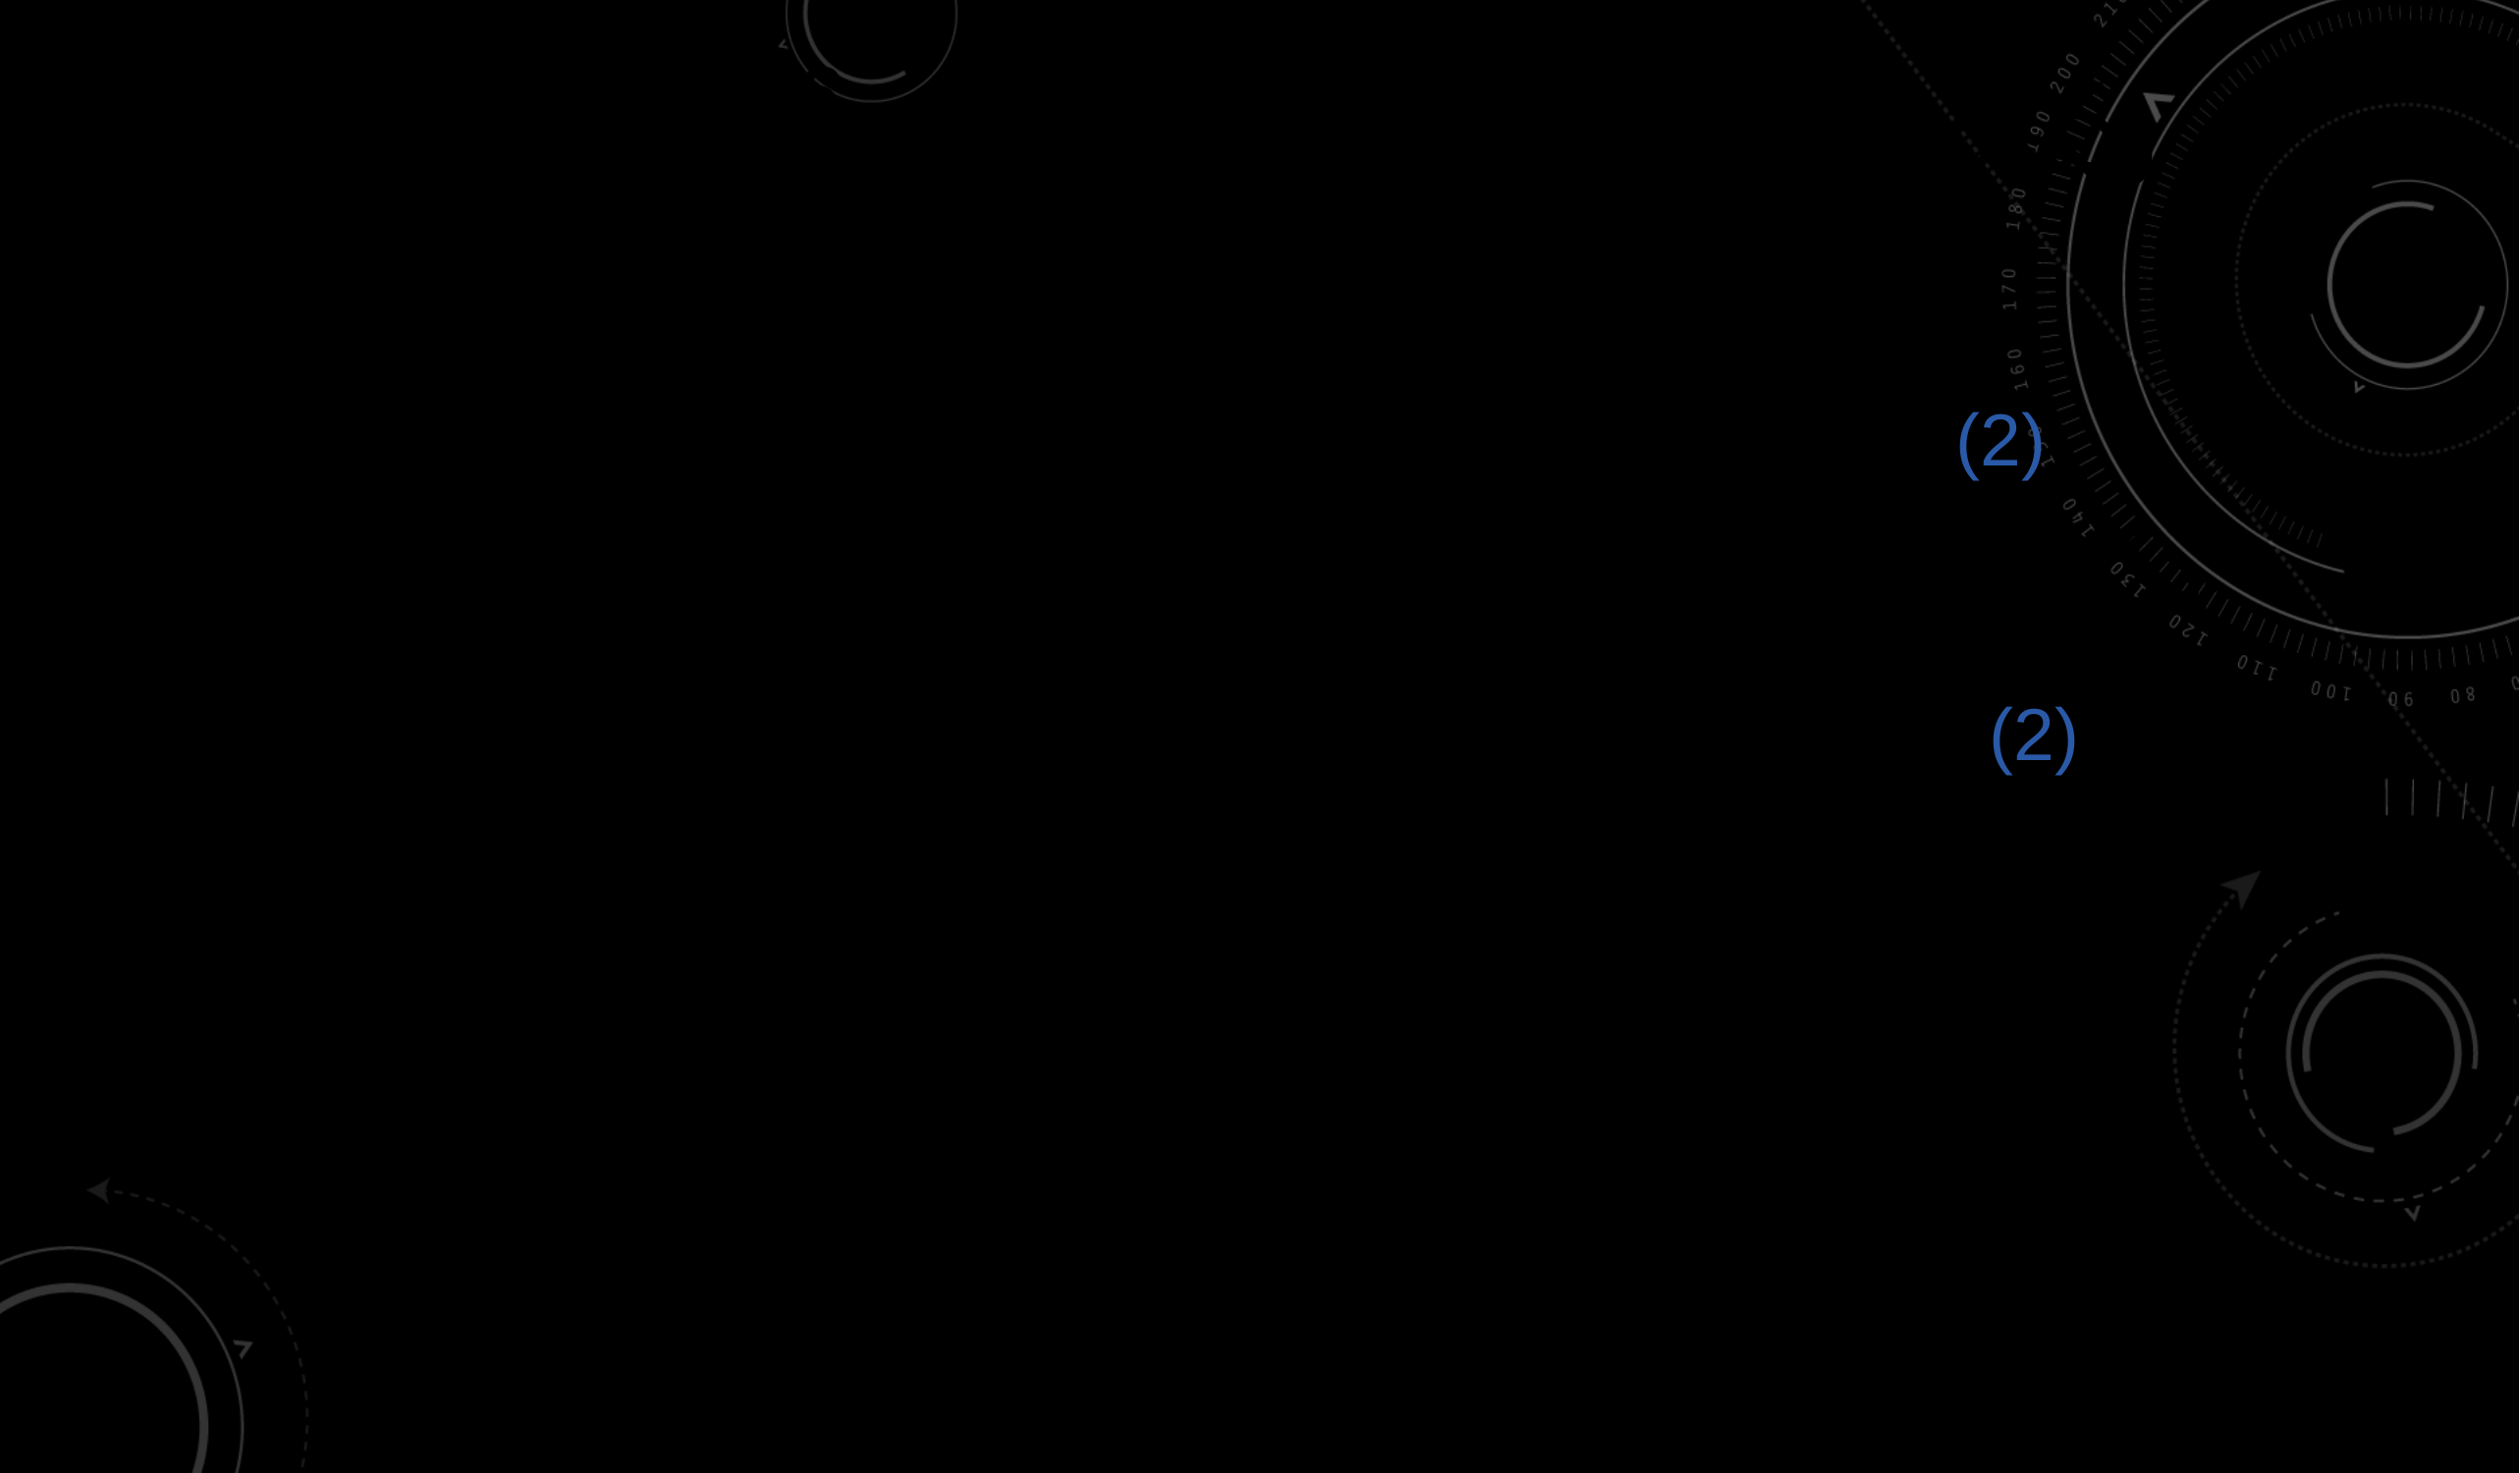

స్తుతులతో దుర్గమును స్థాపించువాడవు
శృంగ ధ్వనులతో
సైన్యము నడిపించువాడవు నీవే (2)
నీ యందు ధైర్యమును నే పొందుకొనెదను
మరణము గెలిచిన బహు ధీరుడా (2)